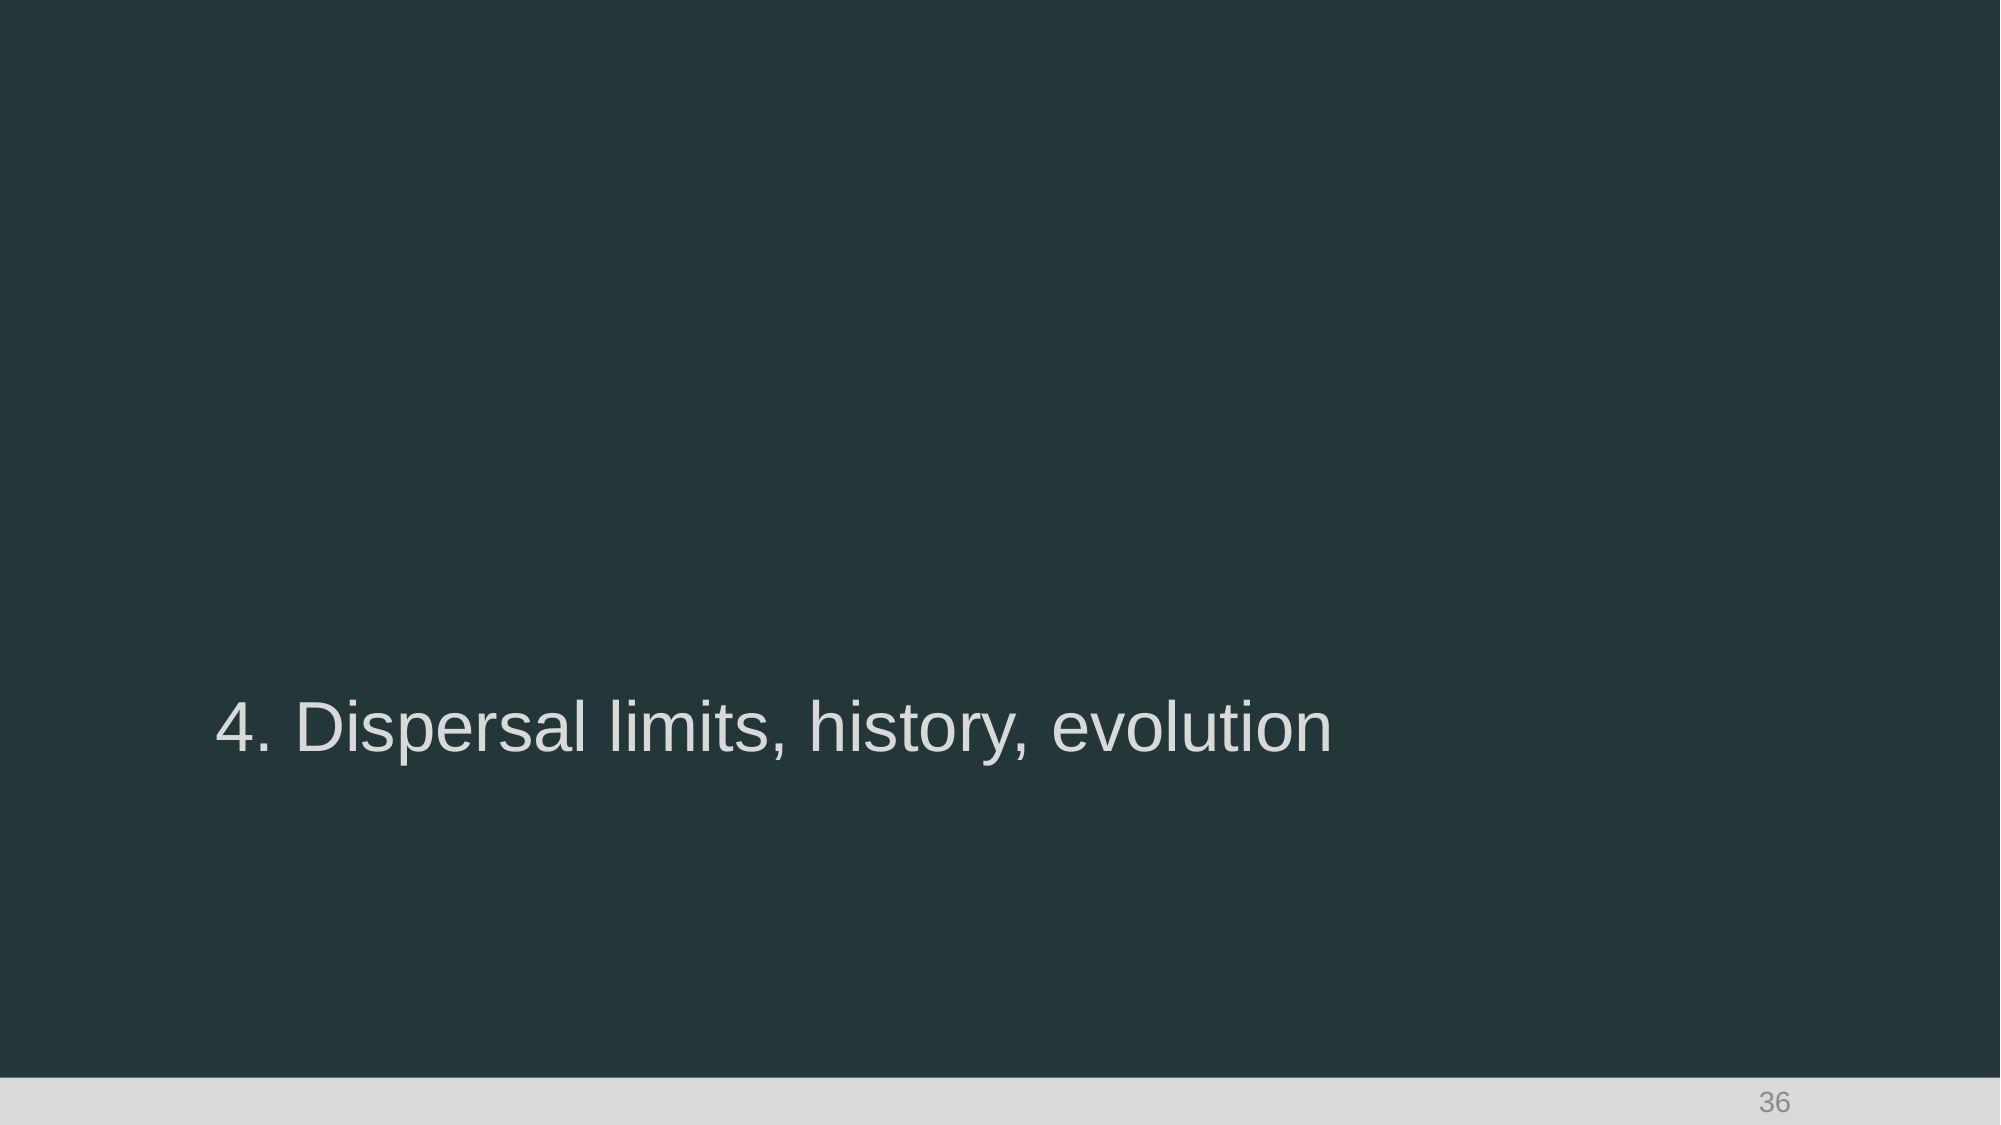

# 4. Dispersal limits, history, evolution

36